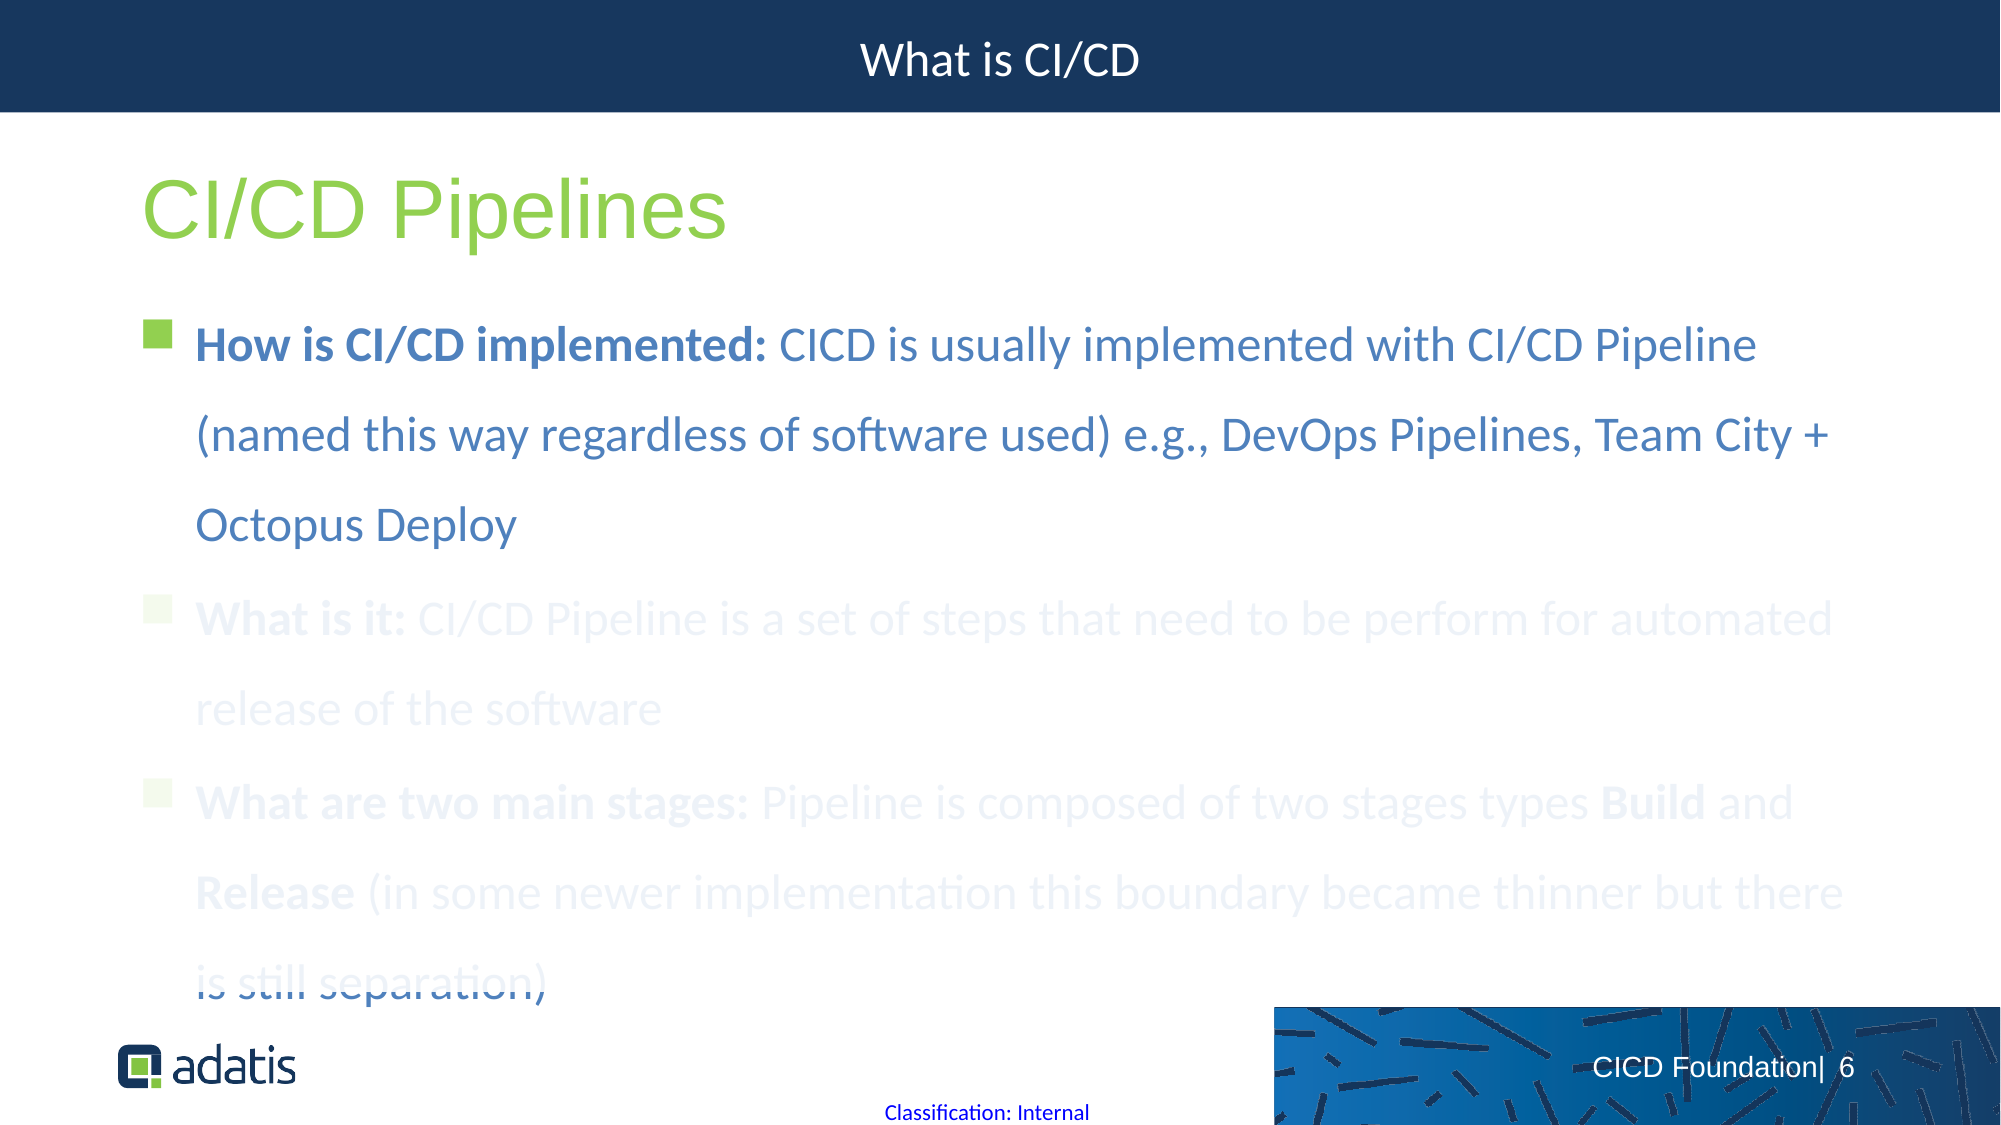

What is CI/CD
CI/CD Pipelines

How is CI/CD implemented: CICD is usually implemented with CI/CD Pipeline (named this way regardless of software used) e.g., DevOps Pipelines, Team City + Octopus Deploy
What is it: CI/CD Pipeline is a set of steps that need to be perform for automated release of the software
What are two main stages: Pipeline is composed of two stages types Build and Release (in some newer implementation this boundary became thinner but there is still separation)

CICD Foundation| 6